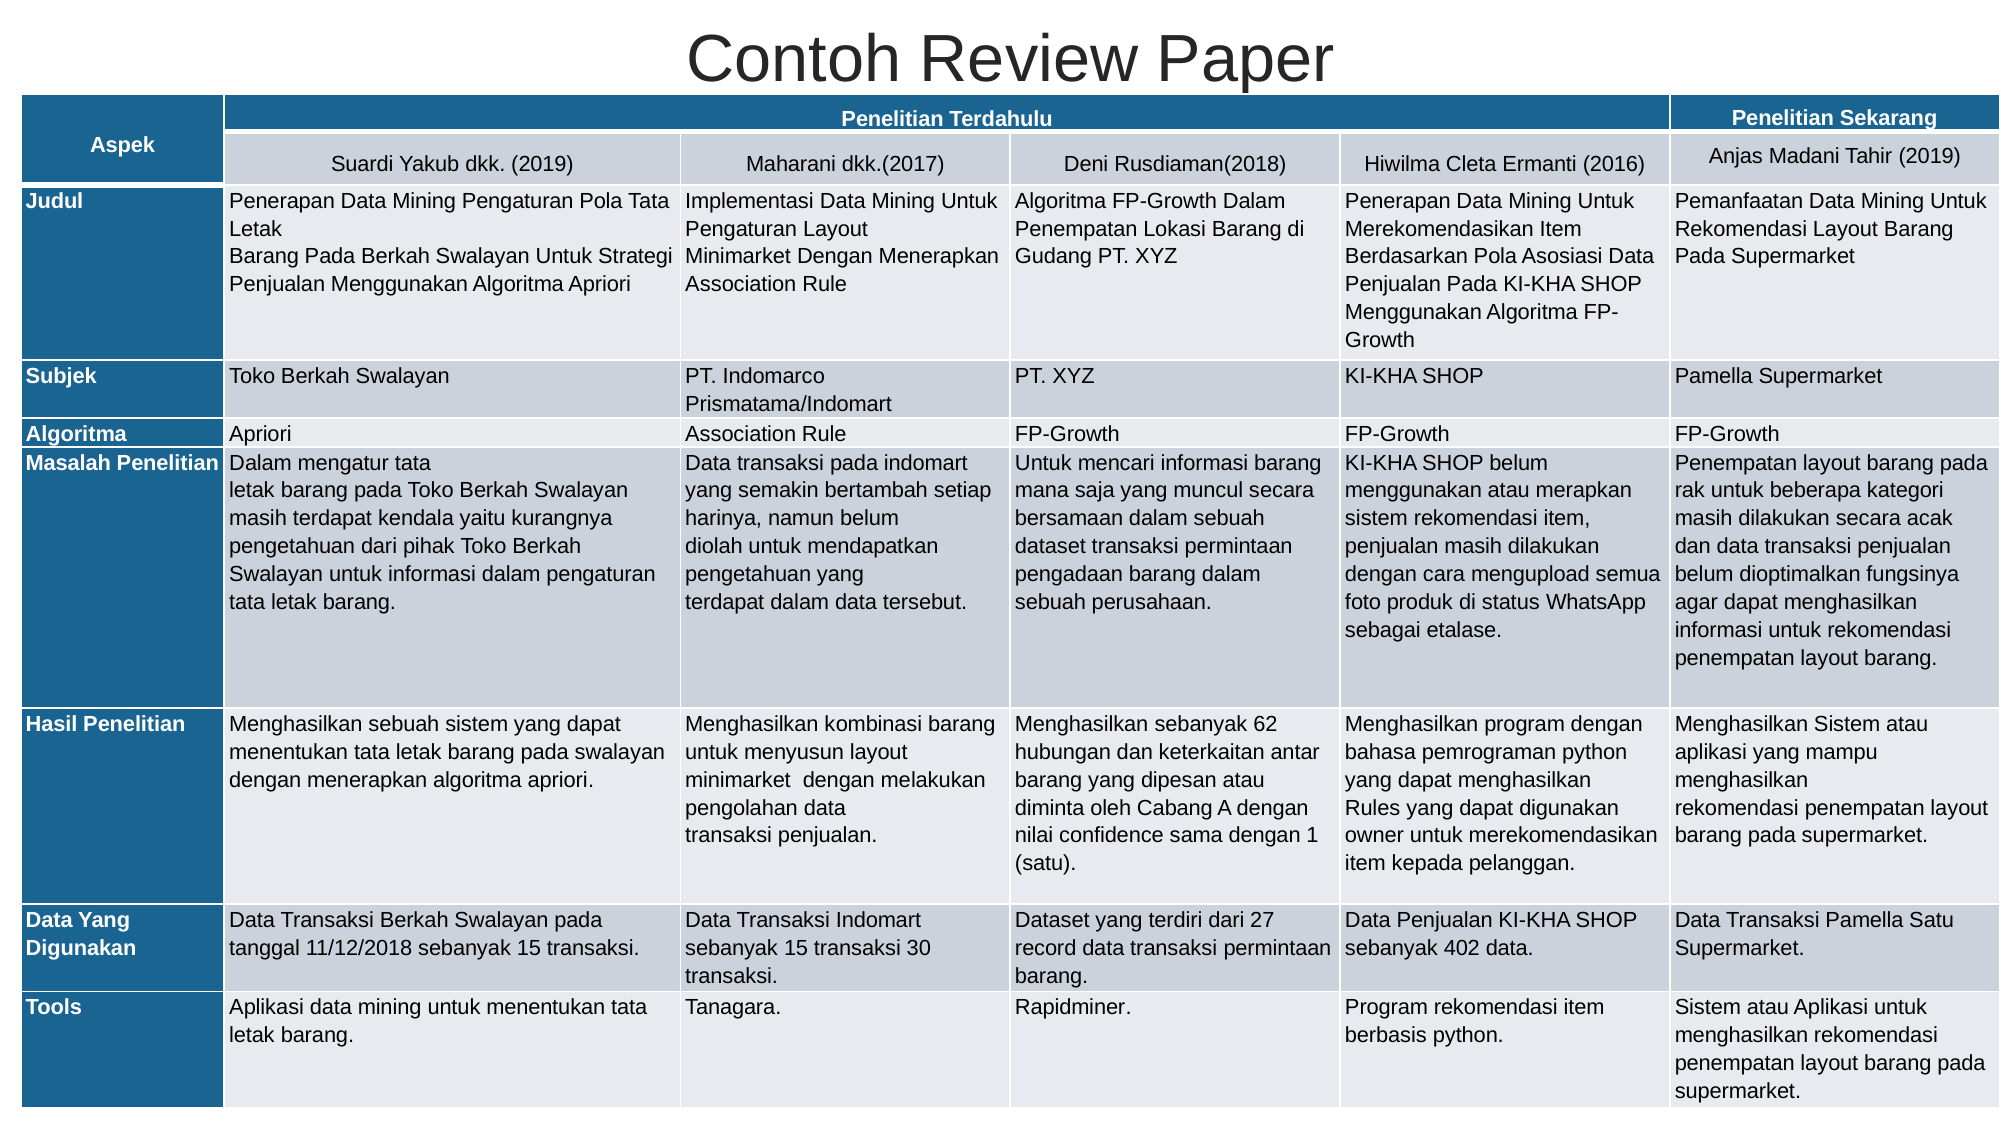

Contoh Review Paper
| Aspek | Penelitian Terdahulu |  |  |  | Penelitian Sekarang |
| --- | --- | --- | --- | --- | --- |
|  | Suardi Yakub dkk. (2019) | Maharani dkk.(2017) | Deni Rusdiaman(2018) | Hiwilma Cleta Ermanti (2016) | Anjas Madani Tahir (2019) |
| Judul | Penerapan Data Mining Pengaturan Pola Tata Letak Barang Pada Berkah Swalayan Untuk Strategi Penjualan Menggunakan Algoritma Apriori | Implementasi Data Mining Untuk Pengaturan Layout Minimarket Dengan Menerapkan Association Rule | Algoritma FP-Growth Dalam Penempatan Lokasi Barang di Gudang PT. XYZ | Penerapan Data Mining Untuk Merekomendasikan Item Berdasarkan Pola Asosiasi Data Penjualan Pada KI-KHA SHOP Menggunakan Algoritma FP-Growth | Pemanfaatan Data Mining Untuk Rekomendasi Layout Barang Pada Supermarket |
| Subjek | Toko Berkah Swalayan | PT. Indomarco Prismatama/Indomart | PT. XYZ | KI-KHA SHOP | Pamella Supermarket |
| Algoritma | Apriori | Association Rule | FP-Growth | FP-Growth | FP-Growth |
| Masalah Penelitian | Dalam mengatur tata letak barang pada Toko Berkah Swalayan masih terdapat kendala yaitu kurangnya pengetahuan dari pihak Toko Berkah Swalayan untuk informasi dalam pengaturan tata letak barang. | Data transaksi pada indomart yang semakin bertambah setiap harinya, namun belum diolah untuk mendapatkan pengetahuan yang terdapat dalam data tersebut. | Untuk mencari informasi barang mana saja yang muncul secara bersamaan dalam sebuah dataset transaksi permintaan pengadaan barang dalam sebuah perusahaan. | KI-KHA SHOP belum menggunakan atau merapkan sistem rekomendasi item, penjualan masih dilakukan dengan cara mengupload semua foto produk di status WhatsApp sebagai etalase. | Penempatan layout barang pada rak untuk beberapa kategori masih dilakukan secara acak dan data transaksi penjualan belum dioptimalkan fungsinya agar dapat menghasilkan informasi untuk rekomendasi penempatan layout barang. |
| Hasil Penelitian | Menghasilkan sebuah sistem yang dapat menentukan tata letak barang pada swalayan dengan menerapkan algoritma apriori. | Menghasilkan kombinasi barang untuk menyusun layout minimarket dengan melakukan pengolahan data transaksi penjualan. | Menghasilkan sebanyak 62 hubungan dan keterkaitan antar barang yang dipesan atau diminta oleh Cabang A dengan nilai confidence sama dengan 1 (satu). | Menghasilkan program dengan bahasa pemrograman python yang dapat menghasilkan Rules yang dapat digunakan owner untuk merekomendasikan item kepada pelanggan. | Menghasilkan Sistem atau aplikasi yang mampu menghasilkan rekomendasi penempatan layout barang pada supermarket. |
| Data Yang Digunakan | Data Transaksi Berkah Swalayan pada tanggal 11/12/2018 sebanyak 15 transaksi. | Data Transaksi Indomart sebanyak 15 transaksi 30 transaksi. | Dataset yang terdiri dari 27 record data transaksi permintaan barang. | Data Penjualan KI-KHA SHOP sebanyak 402 data. | Data Transaksi Pamella Satu Supermarket. |
| Tools | Aplikasi data mining untuk menentukan tata letak barang. | Tanagara. | Rapidminer. | Program rekomendasi item berbasis python. | Sistem atau Aplikasi untuk menghasilkan rekomendasi penempatan layout barang pada supermarket. |